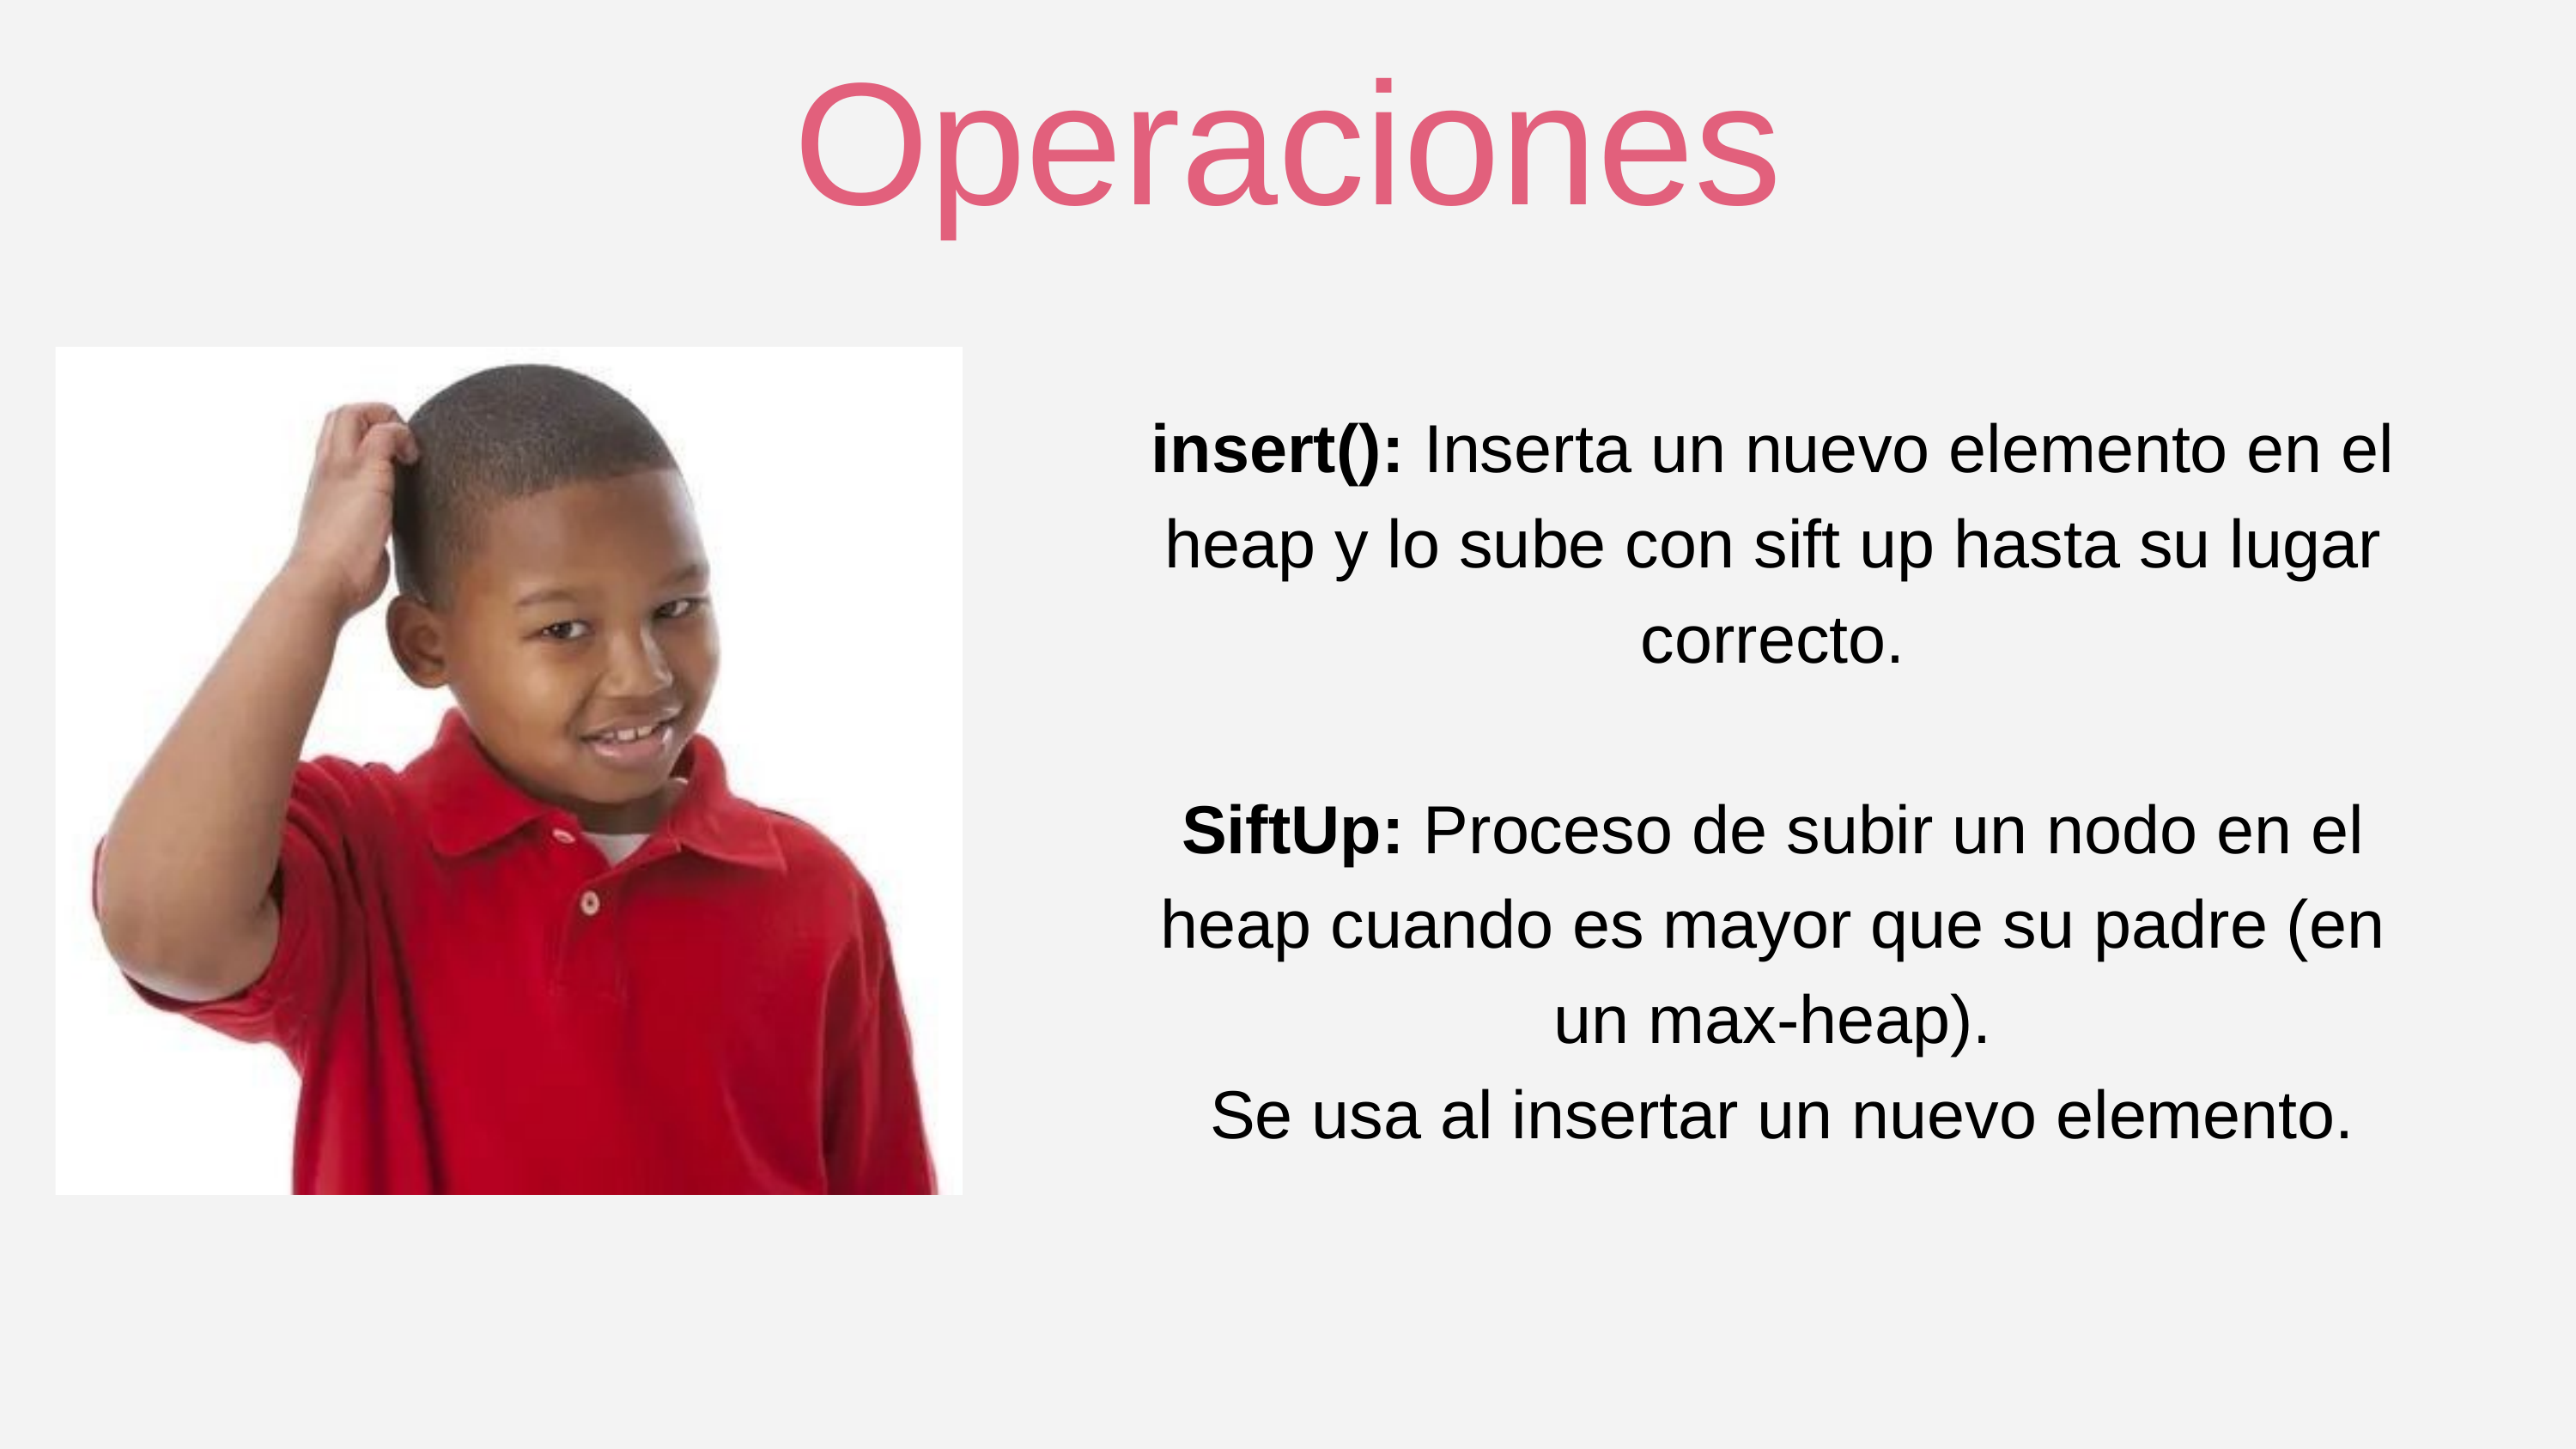

Operaciones

insert(): Inserta un nuevo elemento en el heap y lo sube con sift up hasta su lugar correcto.

SiftUp: Proceso de subir un nodo en el heap cuando es mayor que su padre (en un max-heap).
 Se usa al insertar un nuevo elemento.